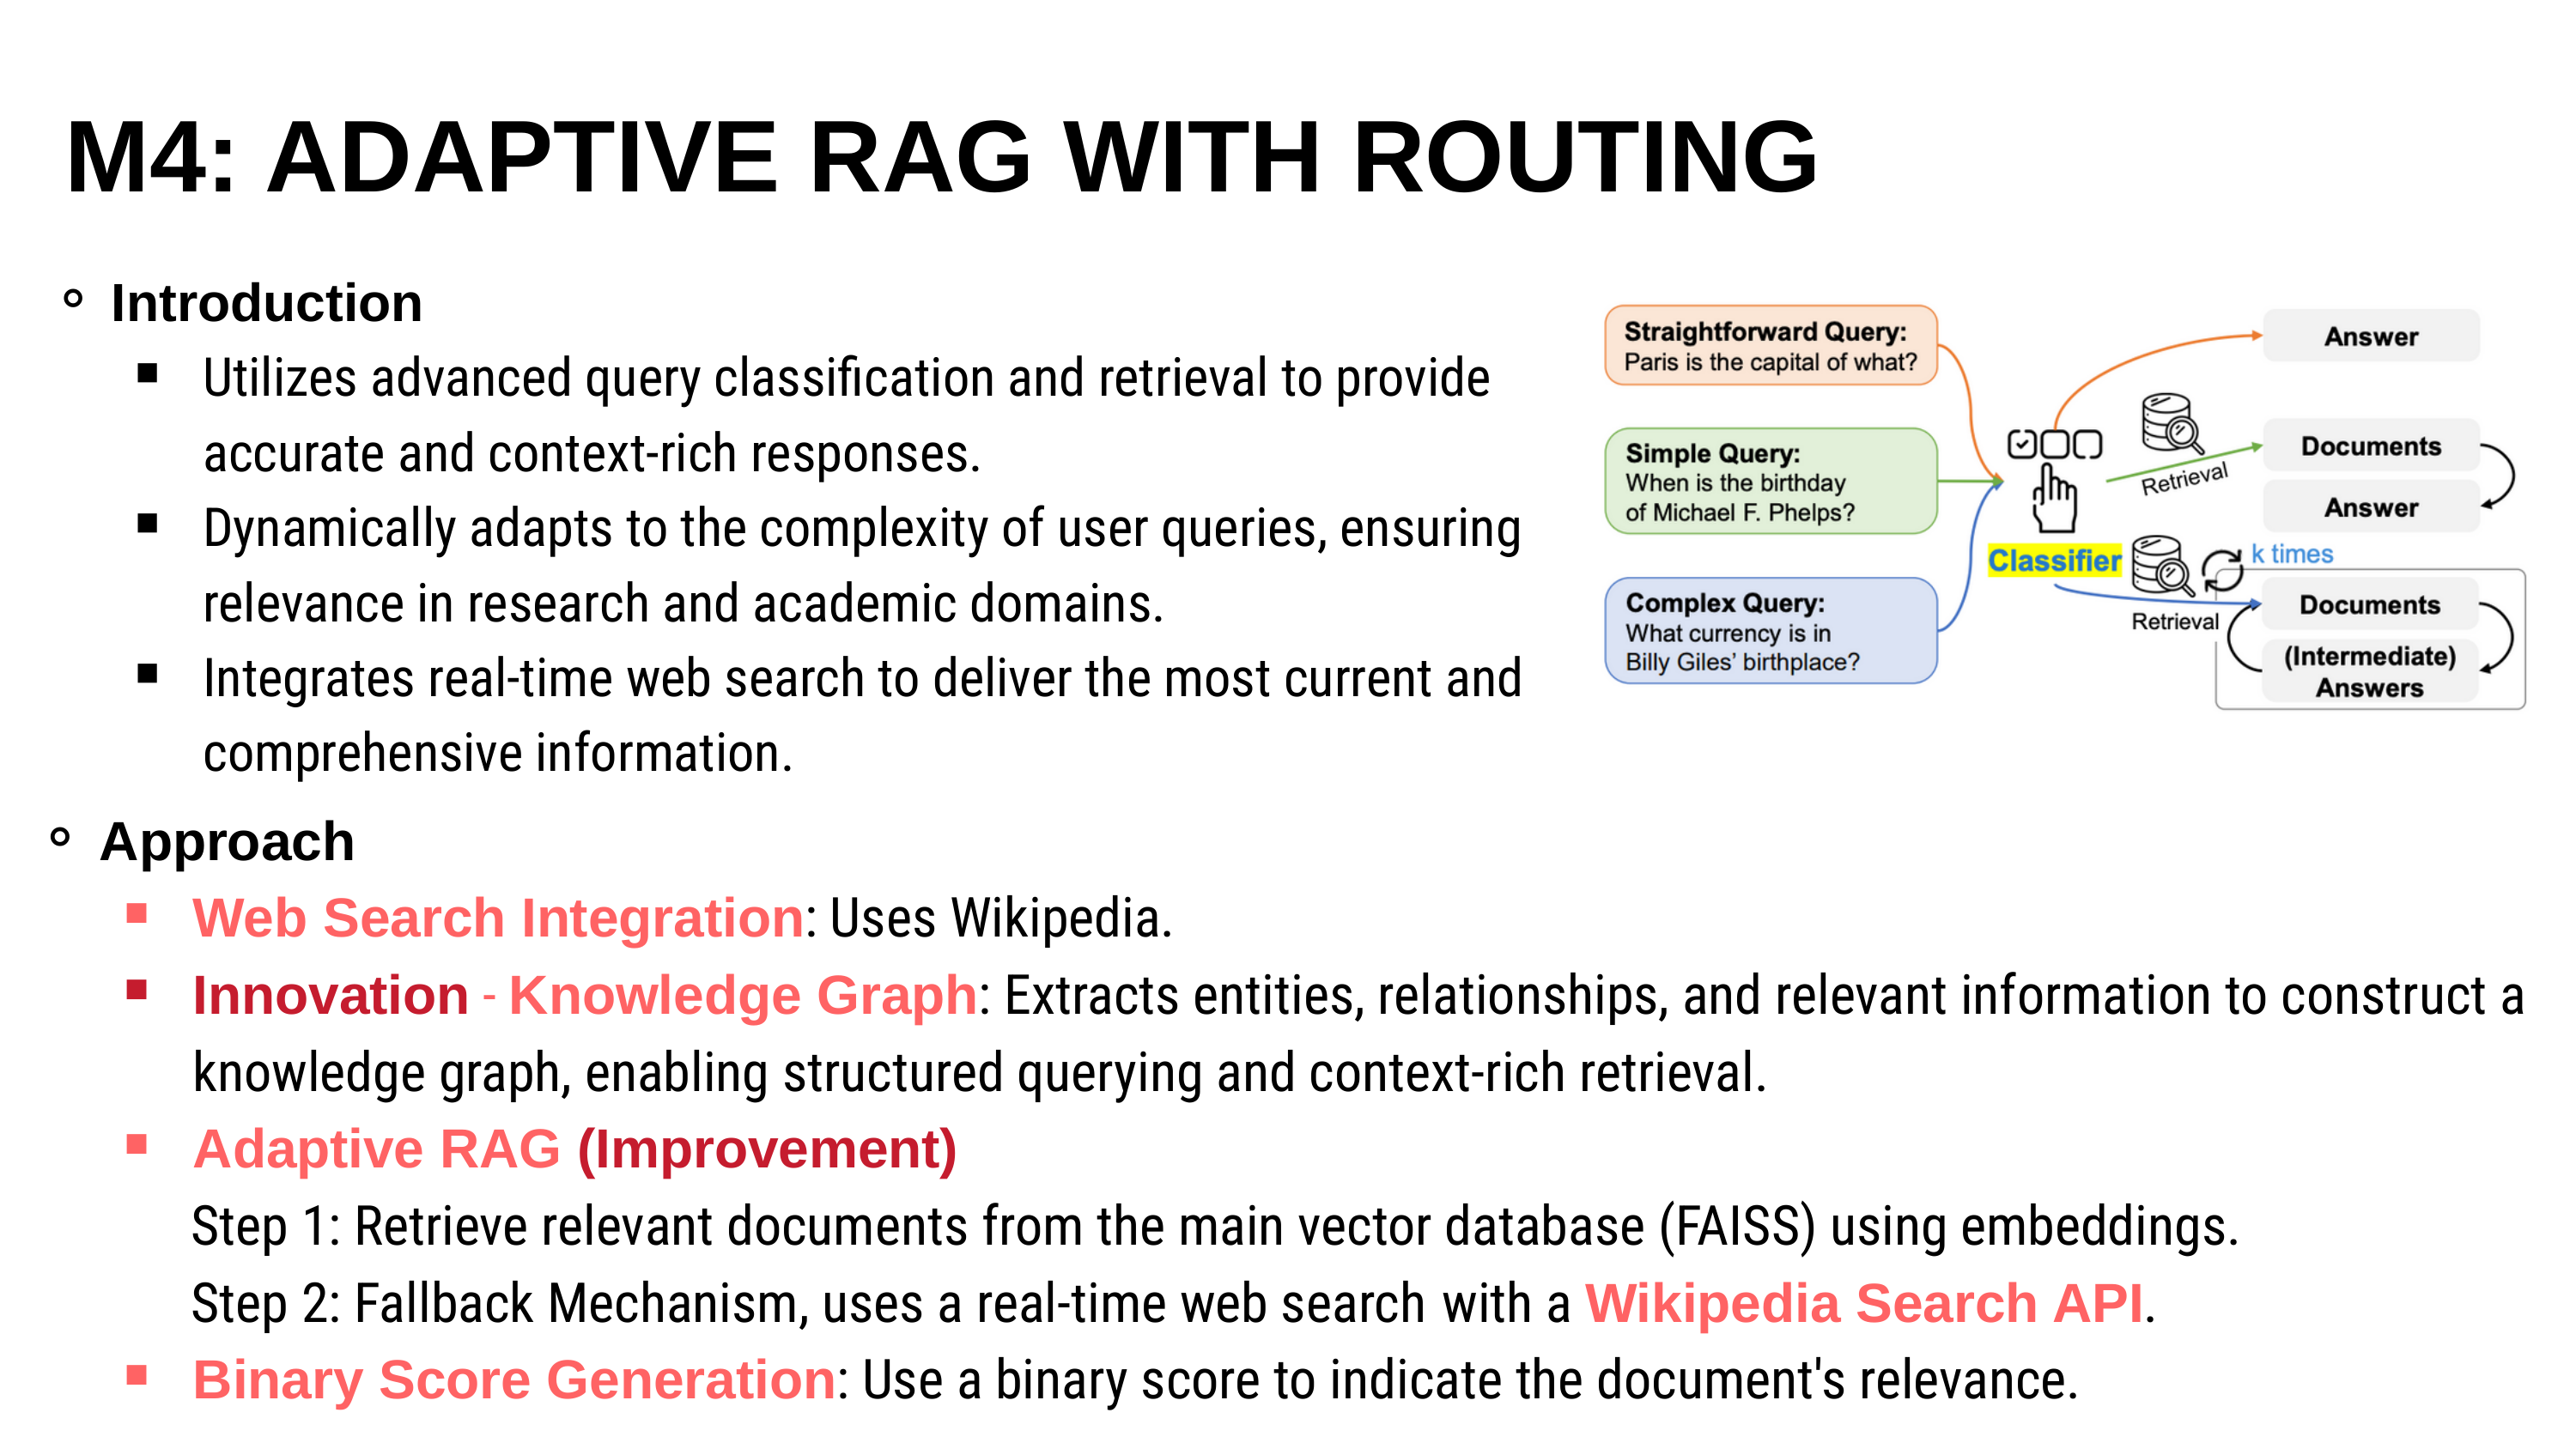

M4: ADAPTIVE RAG WITH ROUTING
Introduction
Utilizes advanced query classification and retrieval to provide accurate and context-rich responses.
Dynamically adapts to the complexity of user queries, ensuring relevance in research and academic domains.
Integrates real-time web search to deliver the most current and comprehensive information.

Approach
Web Search Integration: Uses Wikipedia.
Innovation - Knowledge Graph: Extracts entities, relationships, and relevant information to construct a knowledge graph, enabling structured querying and context-rich retrieval.
Adaptive RAG (Improvement)
                      Step 1: Retrieve relevant documents from the main vector database (FAISS) using embeddings.
                      Step 2: Fallback Mechanism, uses a real-time web search with a Wikipedia Search API.
Binary Score Generation: Use a binary score to indicate the document's relevance.